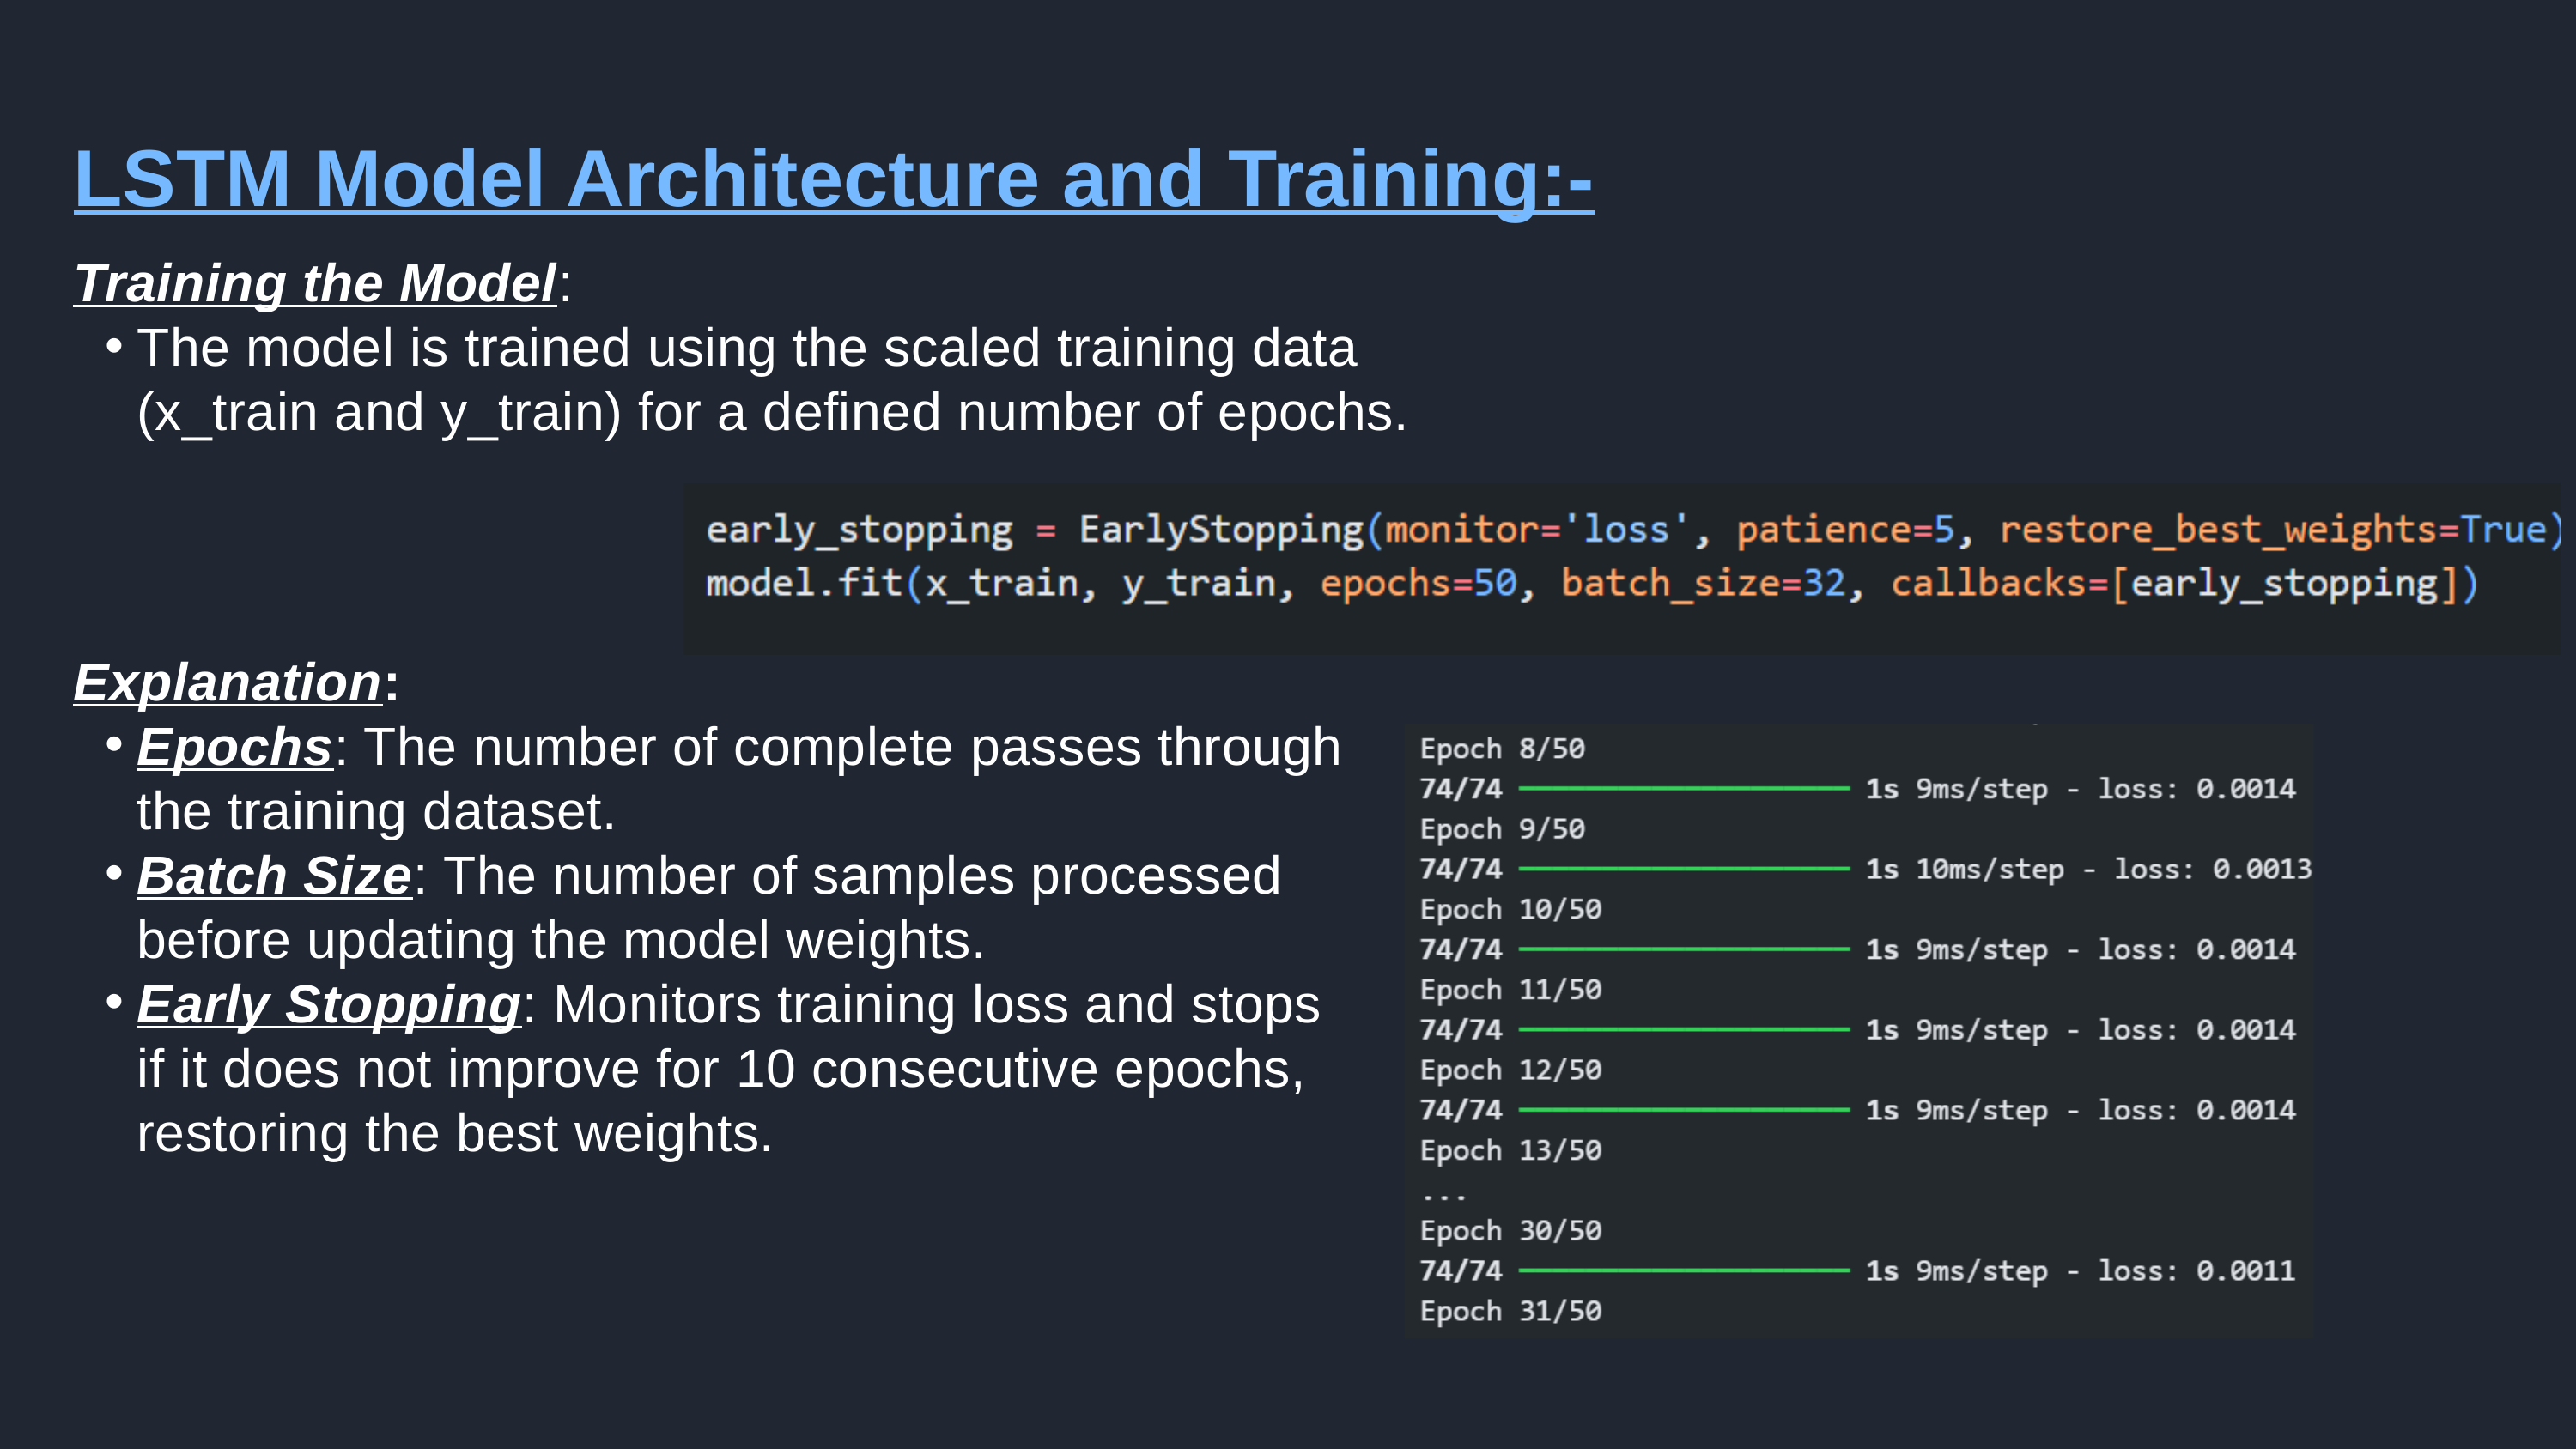

LSTM Model Architecture and Training:-
Training the Model:
The model is trained using the scaled training data (x_train and y_train) for a defined number of epochs.

Explanation:
Epochs: The number of complete passes through the training dataset.
Batch Size: The number of samples processed before updating the model weights.
Early Stopping: Monitors training loss and stops if it does not improve for 10 consecutive epochs, restoring the best weights.